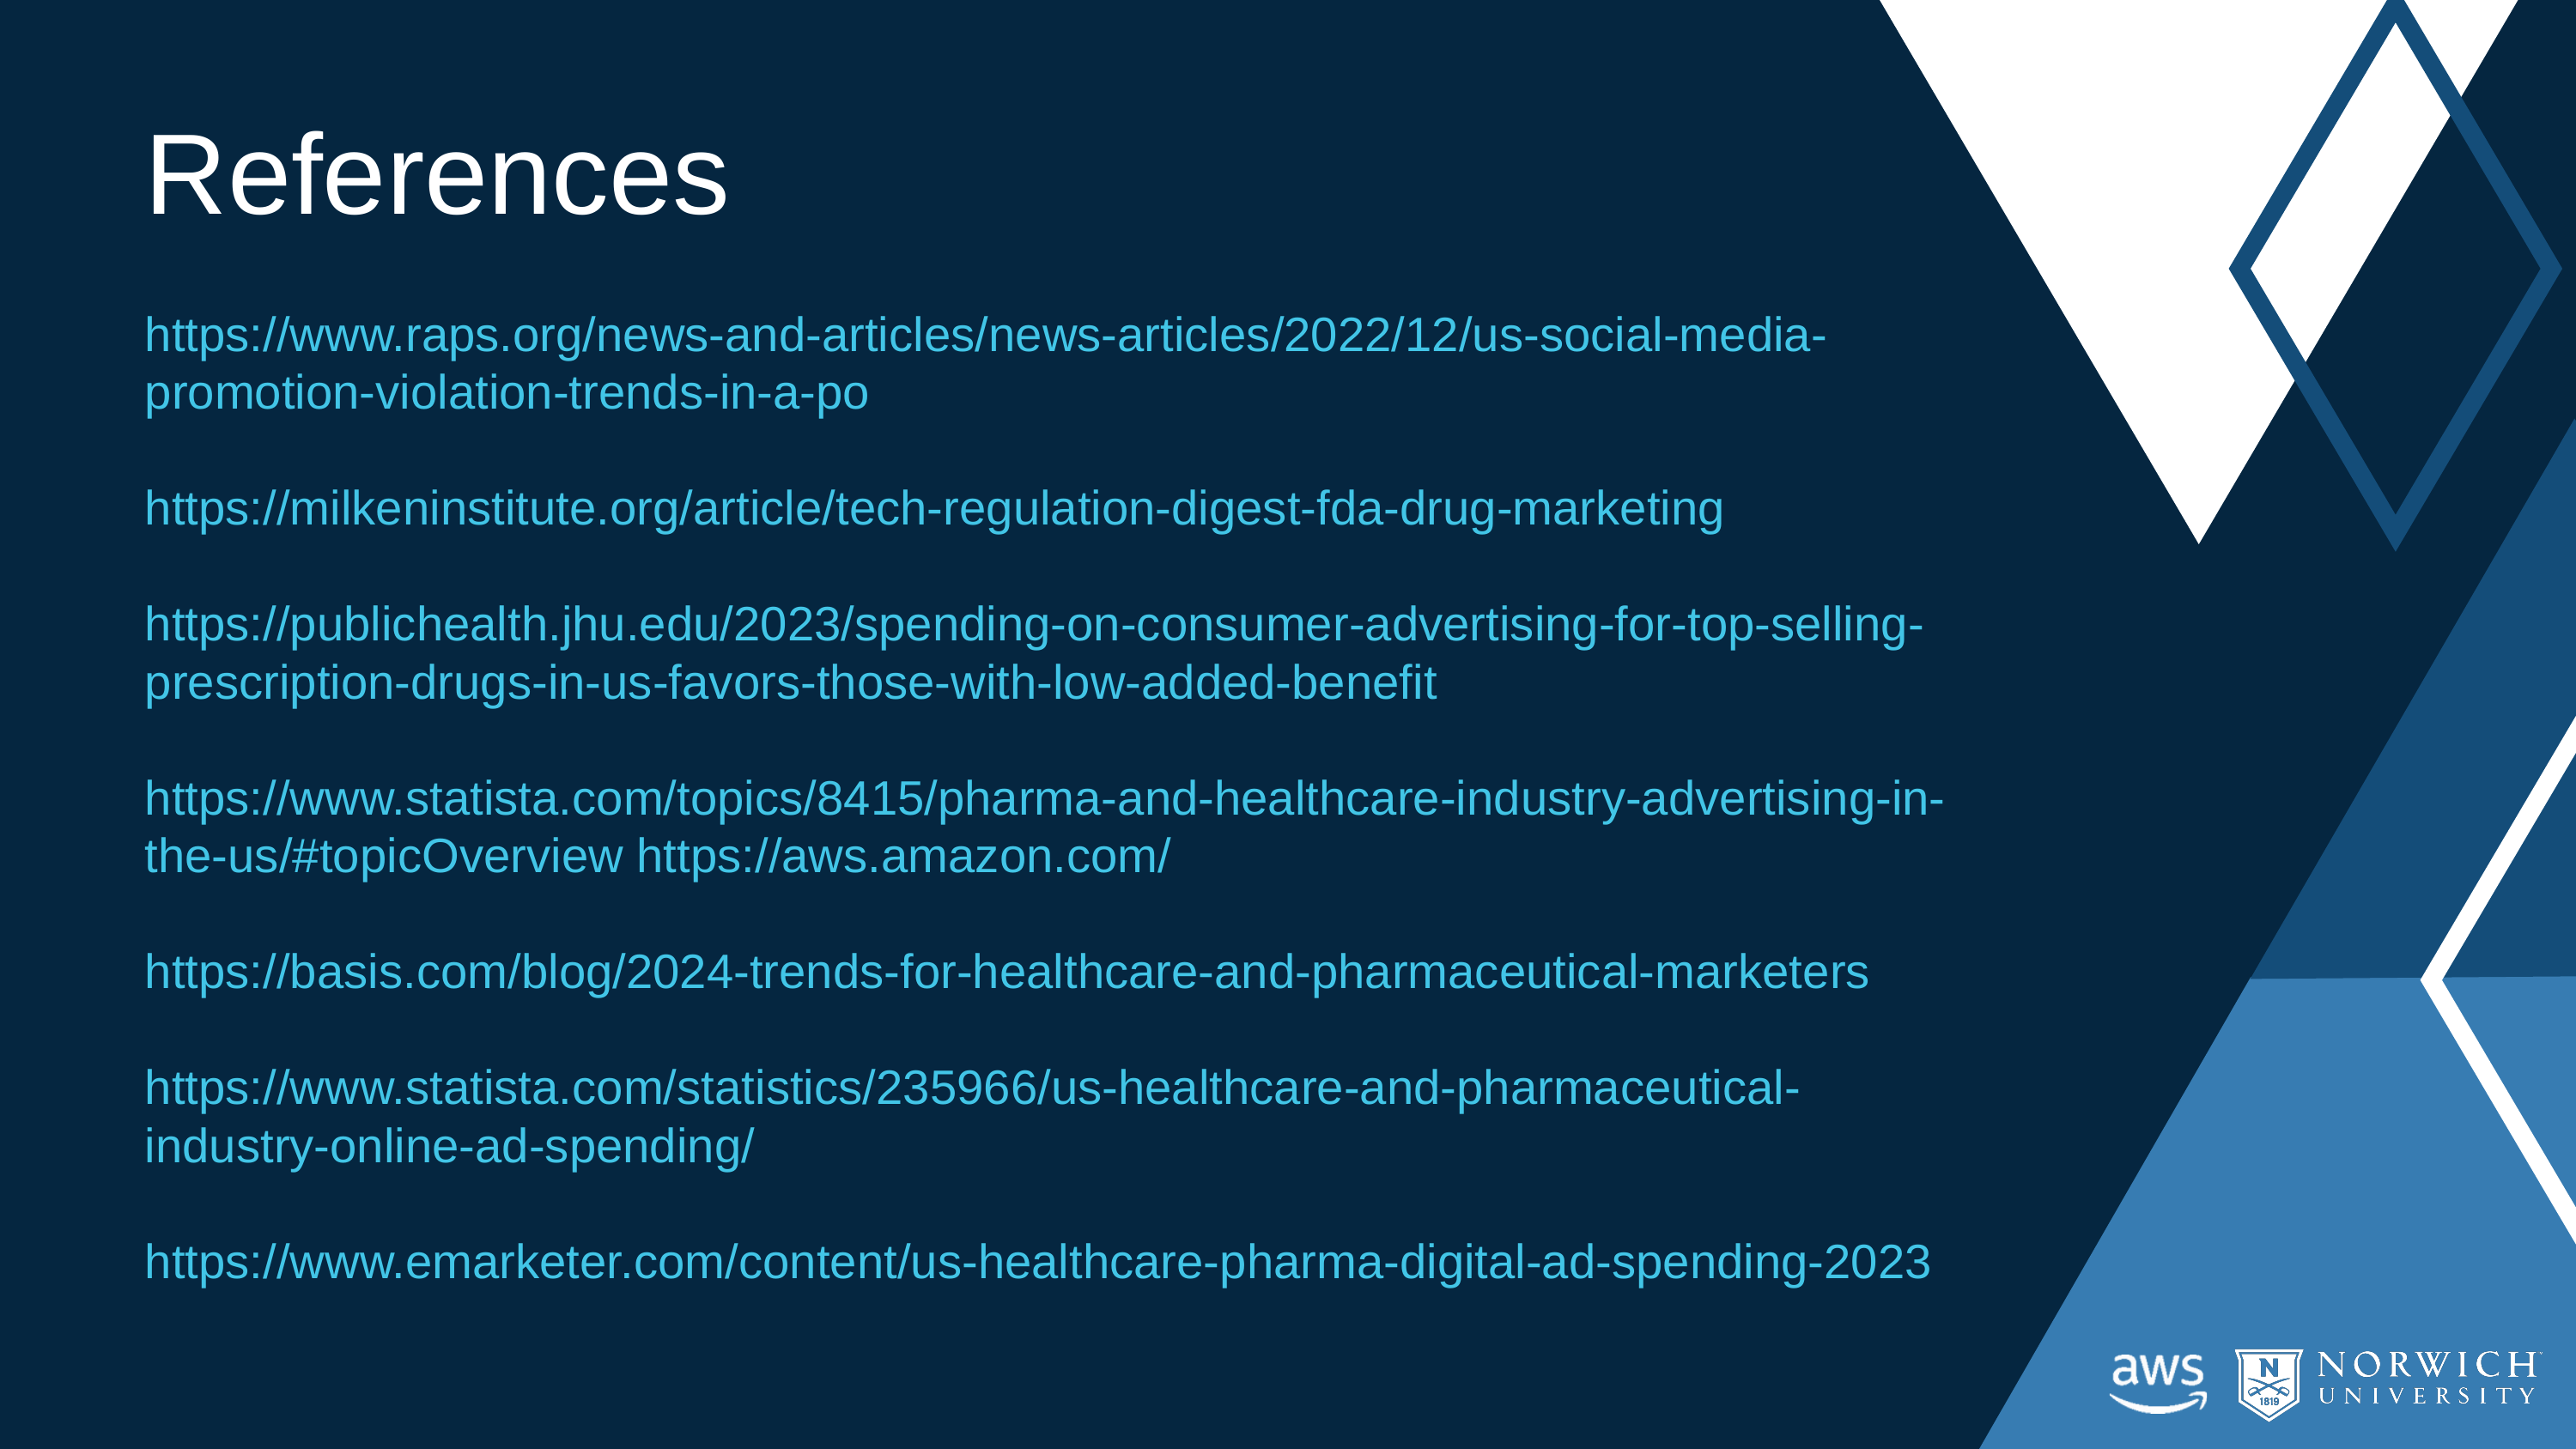

References
https://www.raps.org/news-and-articles/news-articles/2022/12/us-social-media-promotion-violation-trends-in-a-po

https://milkeninstitute.org/article/tech-regulation-digest-fda-drug-marketing

https://publichealth.jhu.edu/2023/spending-on-consumer-advertising-for-top-selling-prescription-drugs-in-us-favors-those-with-low-added-benefit

https://www.statista.com/topics/8415/pharma-and-healthcare-industry-advertising-in-the-us/#topicOverview https://aws.amazon.com/

https://basis.com/blog/2024-trends-for-healthcare-and-pharmaceutical-marketers

https://www.statista.com/statistics/235966/us-healthcare-and-pharmaceutical-industry-online-ad-spending/

https://www.emarketer.com/content/us-healthcare-pharma-digital-ad-spending-2023